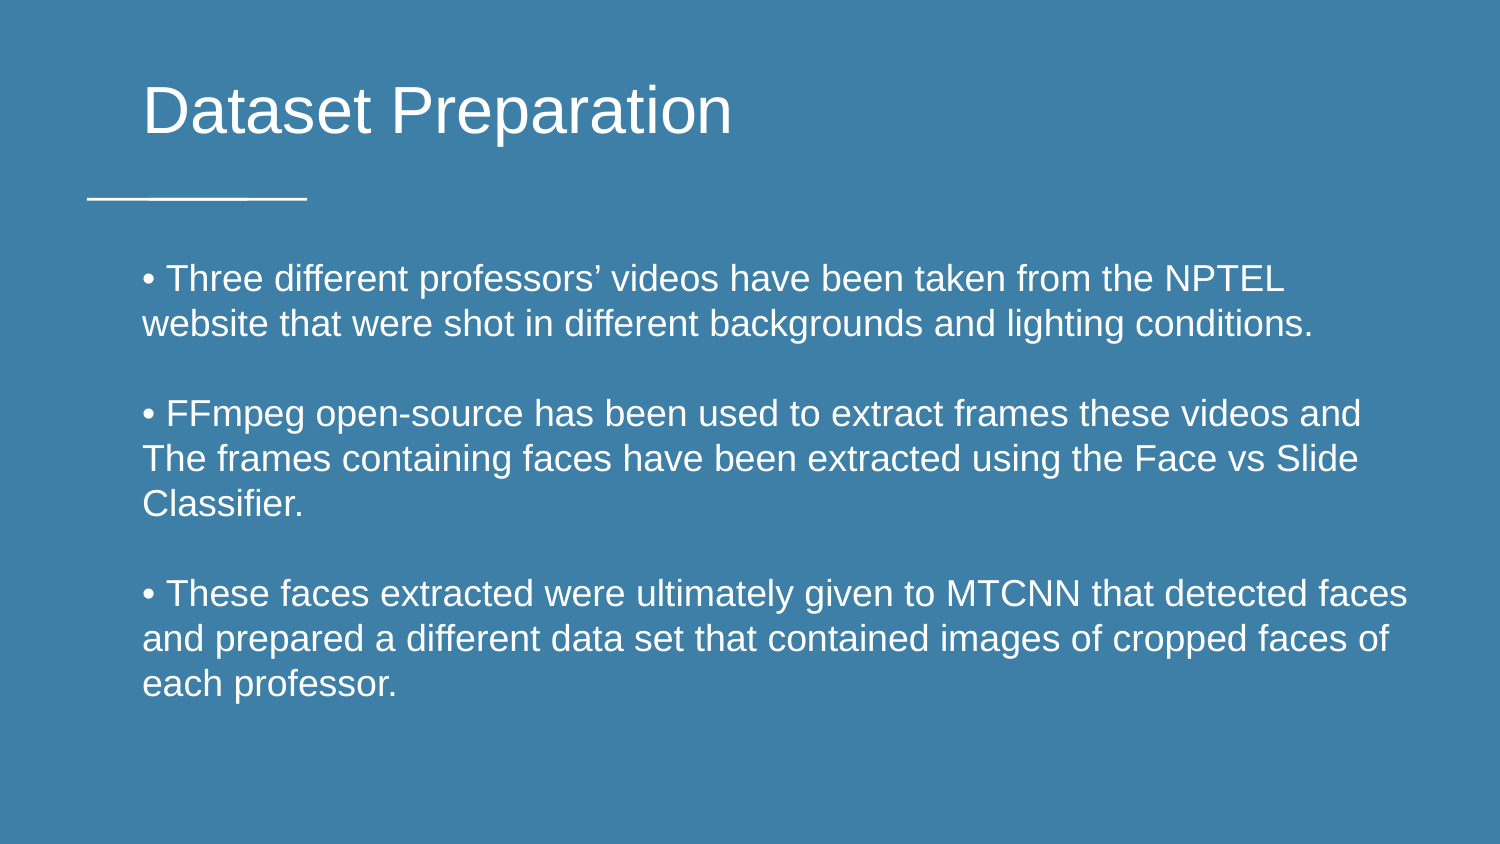

Dataset Preparation
• Three different professors’ videos have been taken from the NPTEL website that were shot in different backgrounds and lighting conditions.

• FFmpeg open-source has been used to extract frames these videos and The frames containing faces have been extracted using the Face vs Slide Classifier.

• These faces extracted were ultimately given to MTCNN that detected faces and prepared a different data set that contained images of cropped faces of each professor.